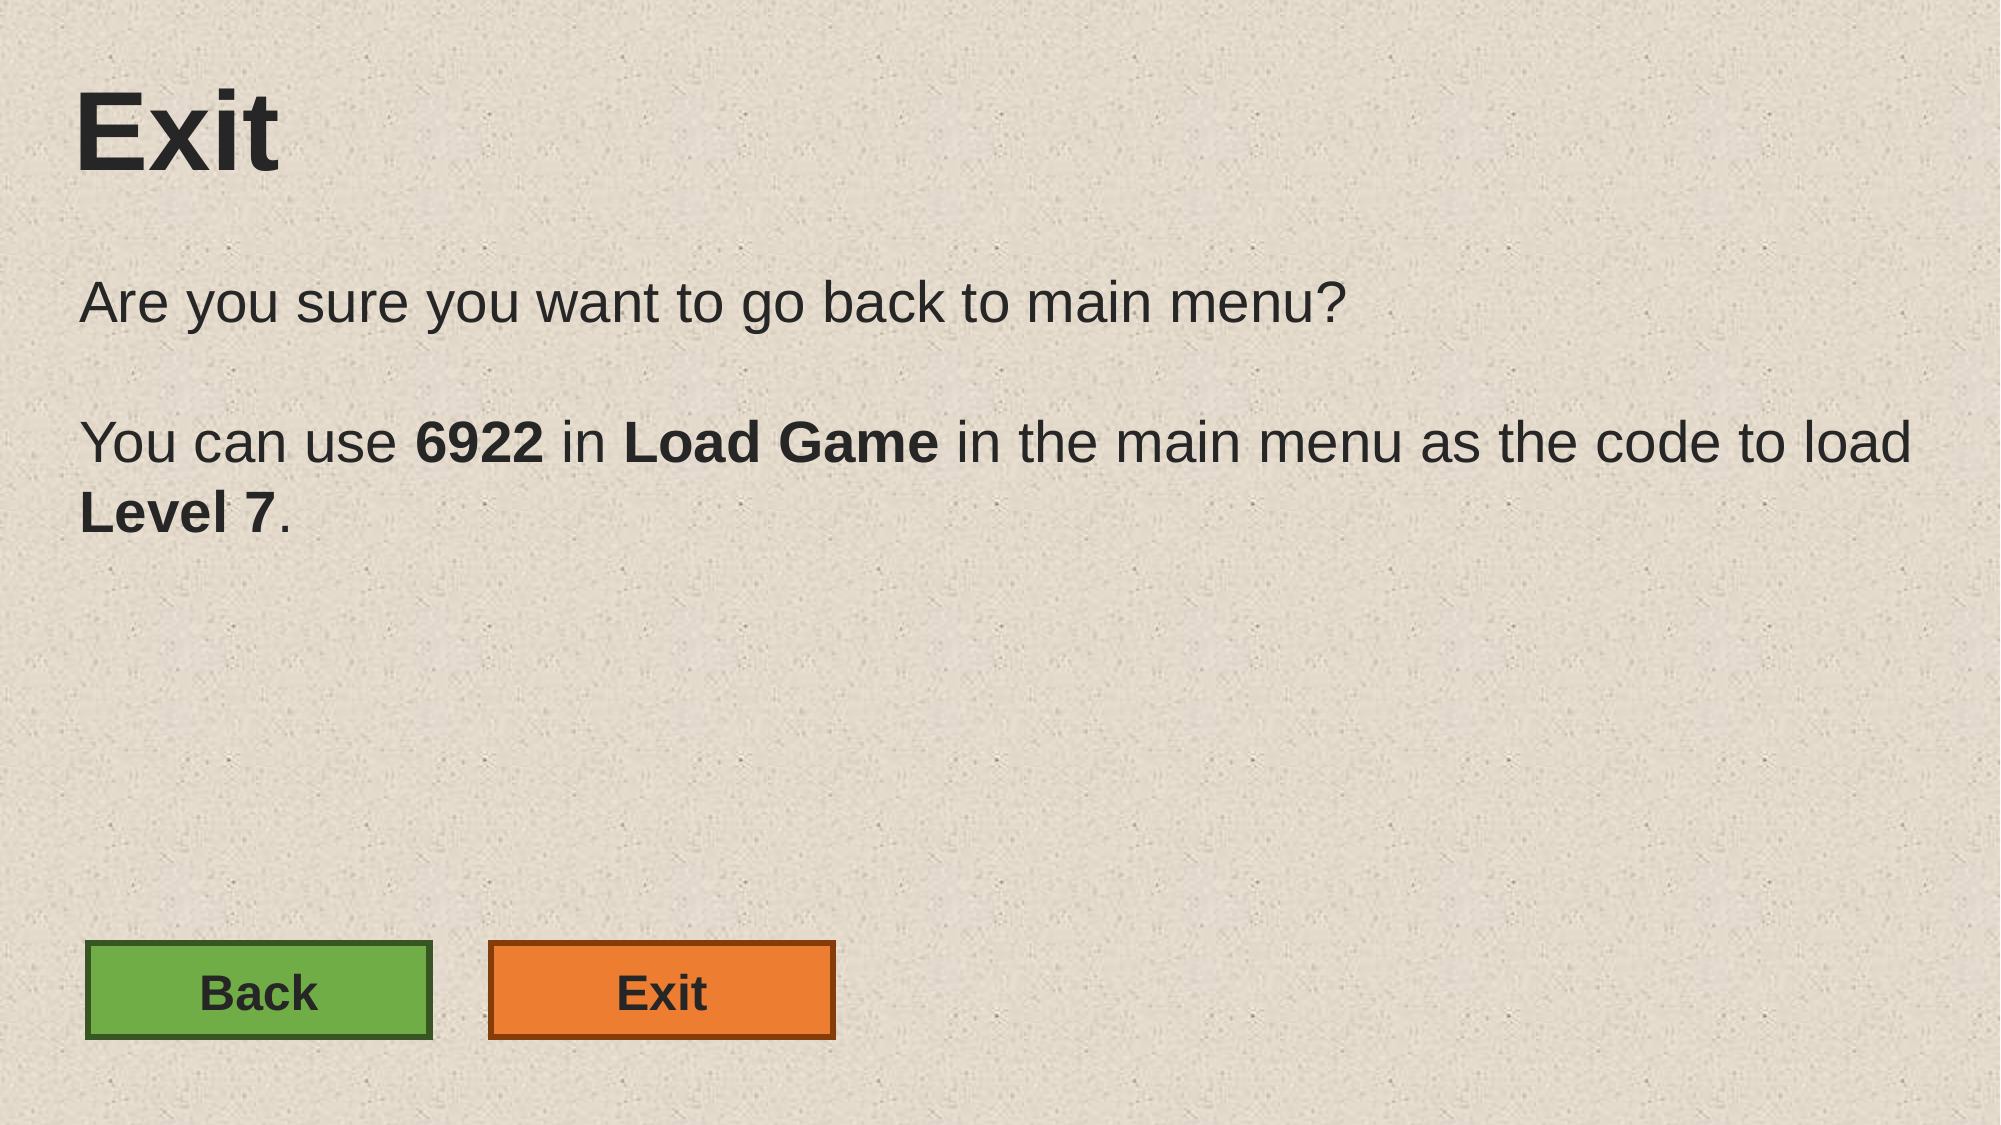

Exit
Are you sure you want to go back to main menu?

You can use 6922 in Load Game in the main menu as the code to load
Level 7.
Back
Exit